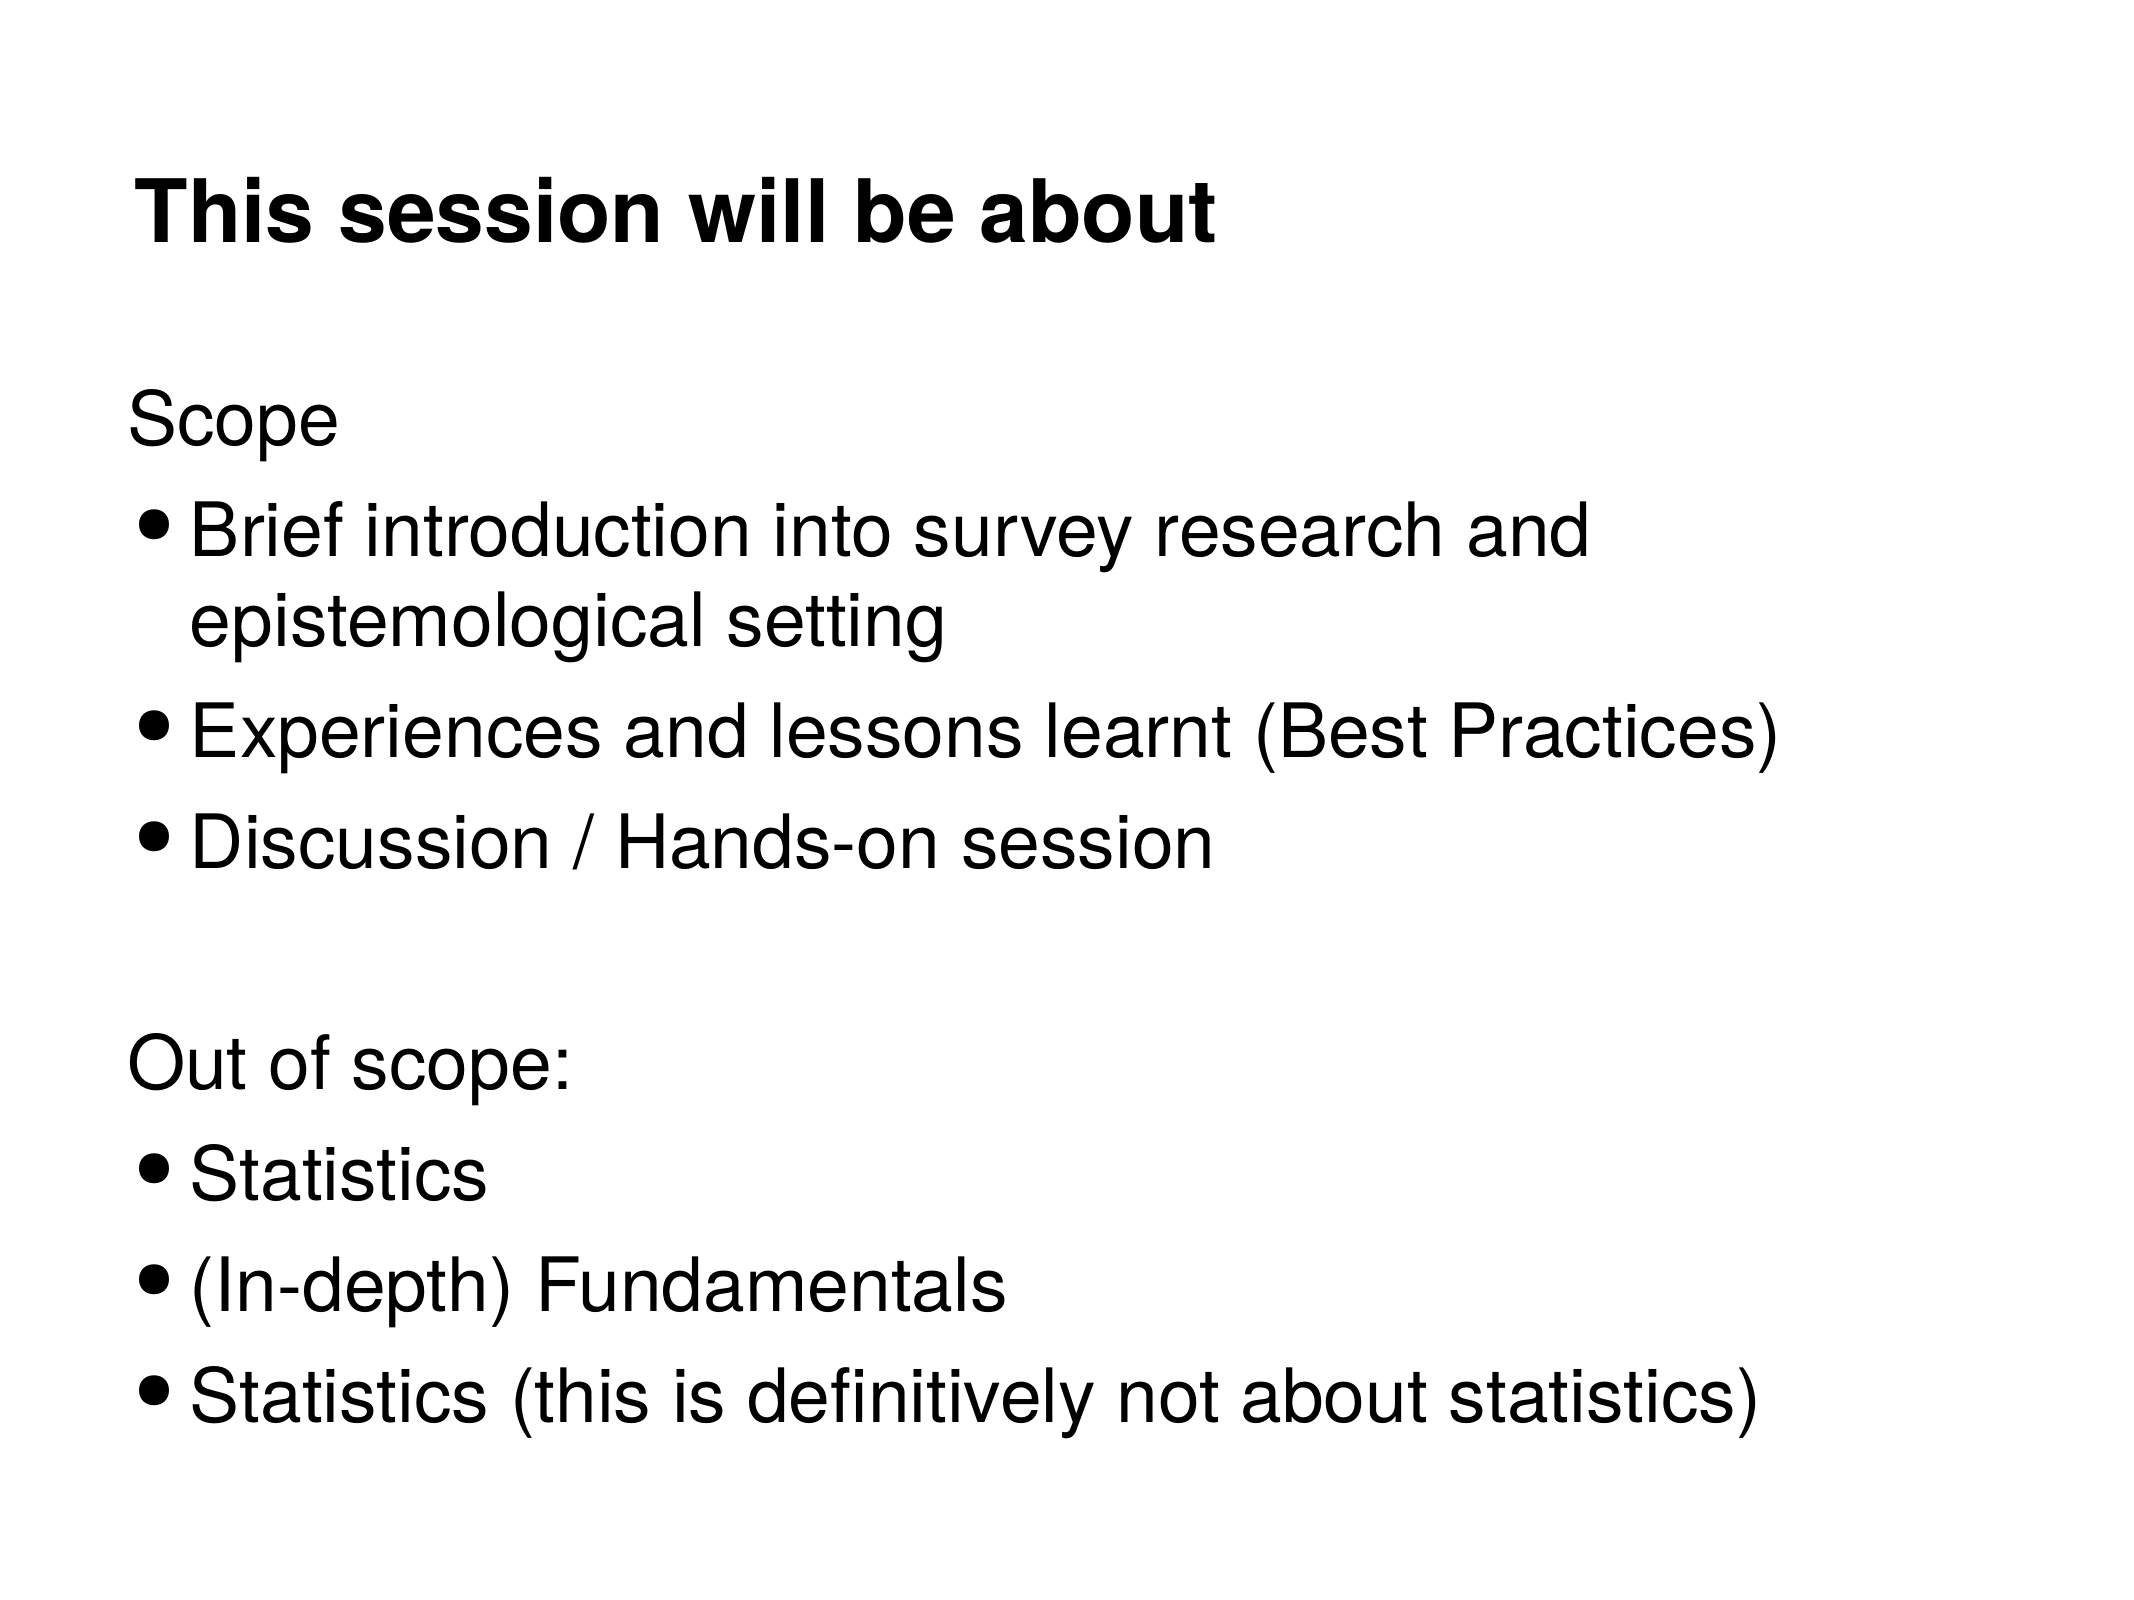

# This session will be about
Scope
Brief introduction into survey research and epistemological setting
Experiences and lessons learnt (Best Practices)
Discussion / Hands-on session

Out of scope:
Statistics
(In-depth) Fundamentals
Statistics (this is definitively not about statistics)